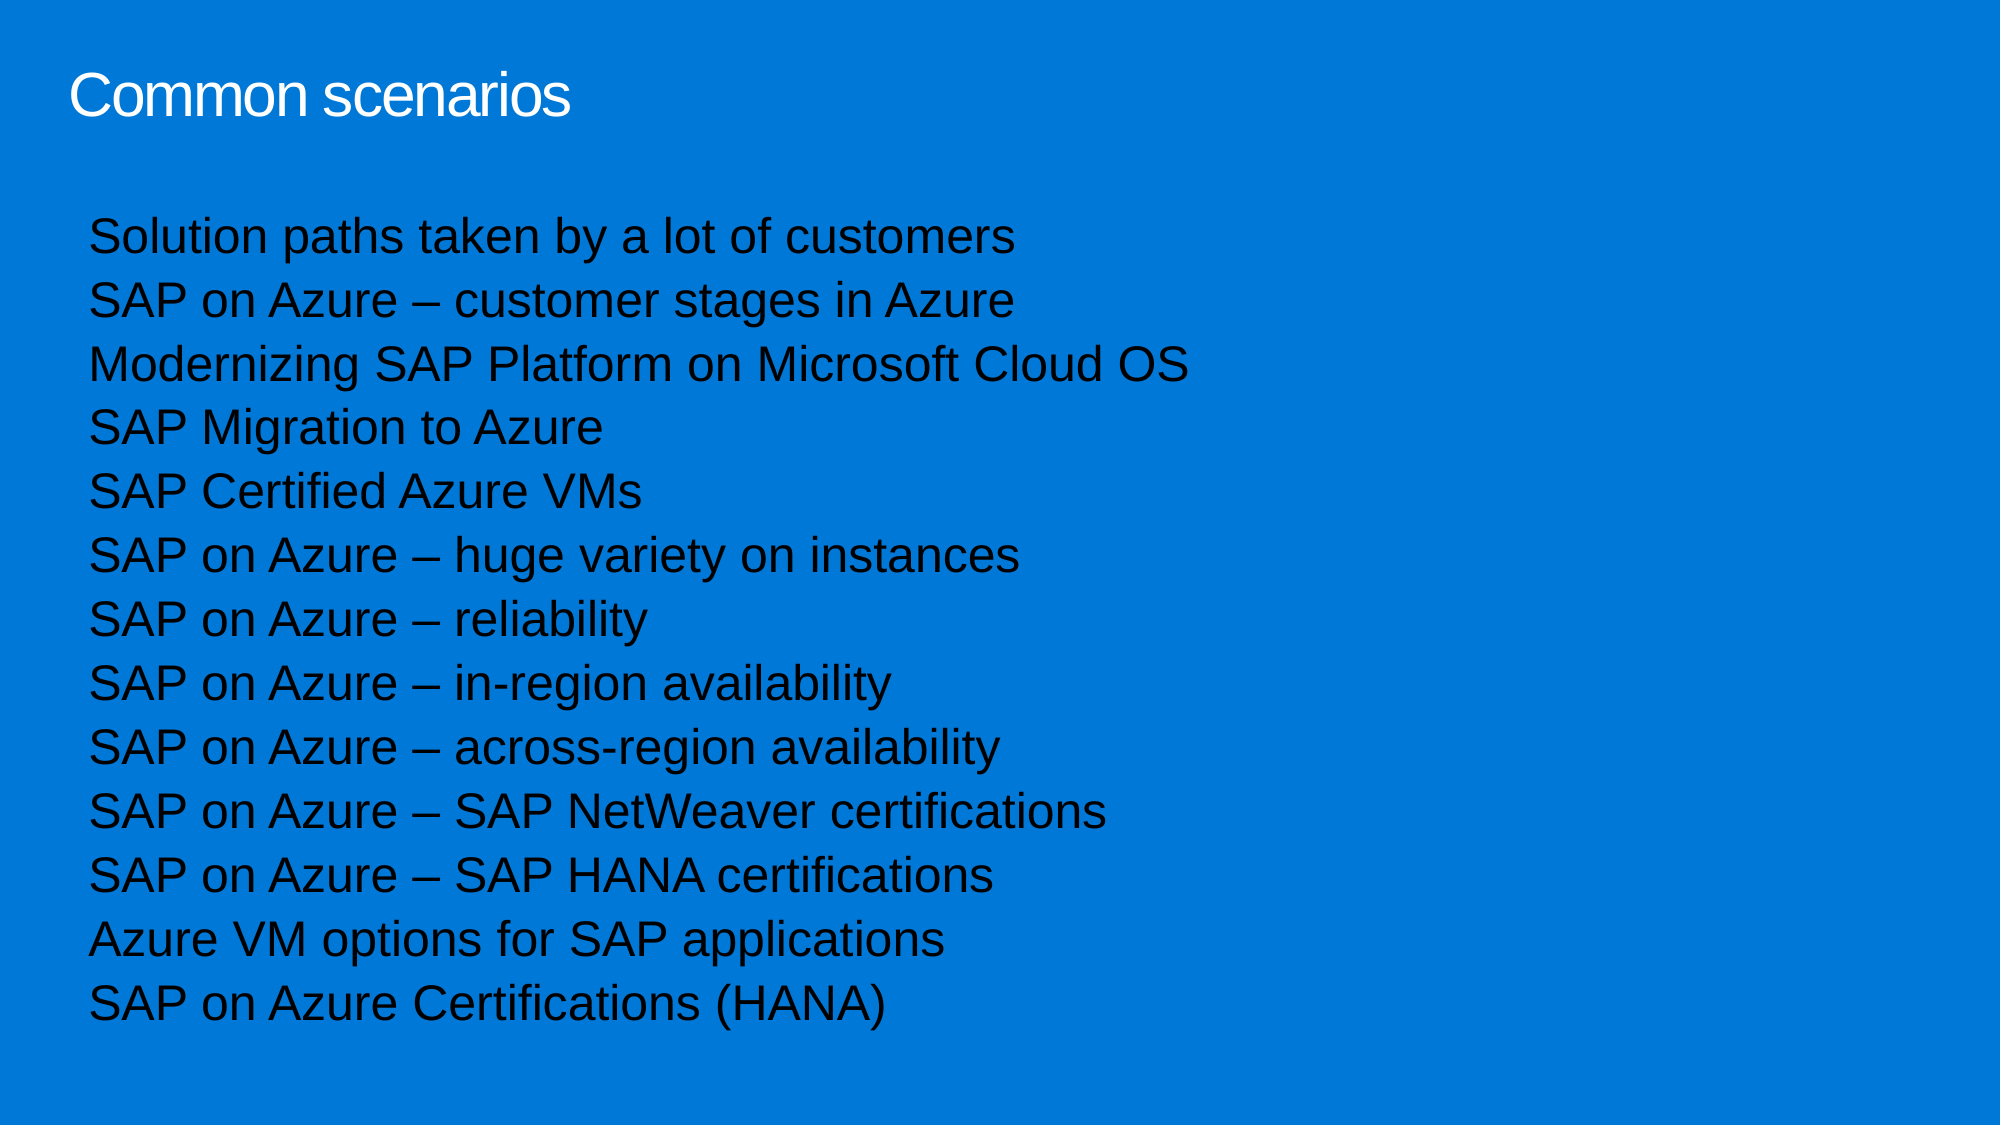

# Common scenarios
Solution paths taken by a lot of customers
SAP on Azure – customer stages in Azure
Modernizing SAP Platform on Microsoft Cloud OS
SAP Migration to Azure
SAP Certified Azure VMs
SAP on Azure – huge variety on instances
SAP on Azure – reliability
SAP on Azure – in-region availability
SAP on Azure – across-region availability
SAP on Azure – SAP NetWeaver certifications
SAP on Azure – SAP HANA certifications
Azure VM options for SAP applications
SAP on Azure Certifications (HANA)